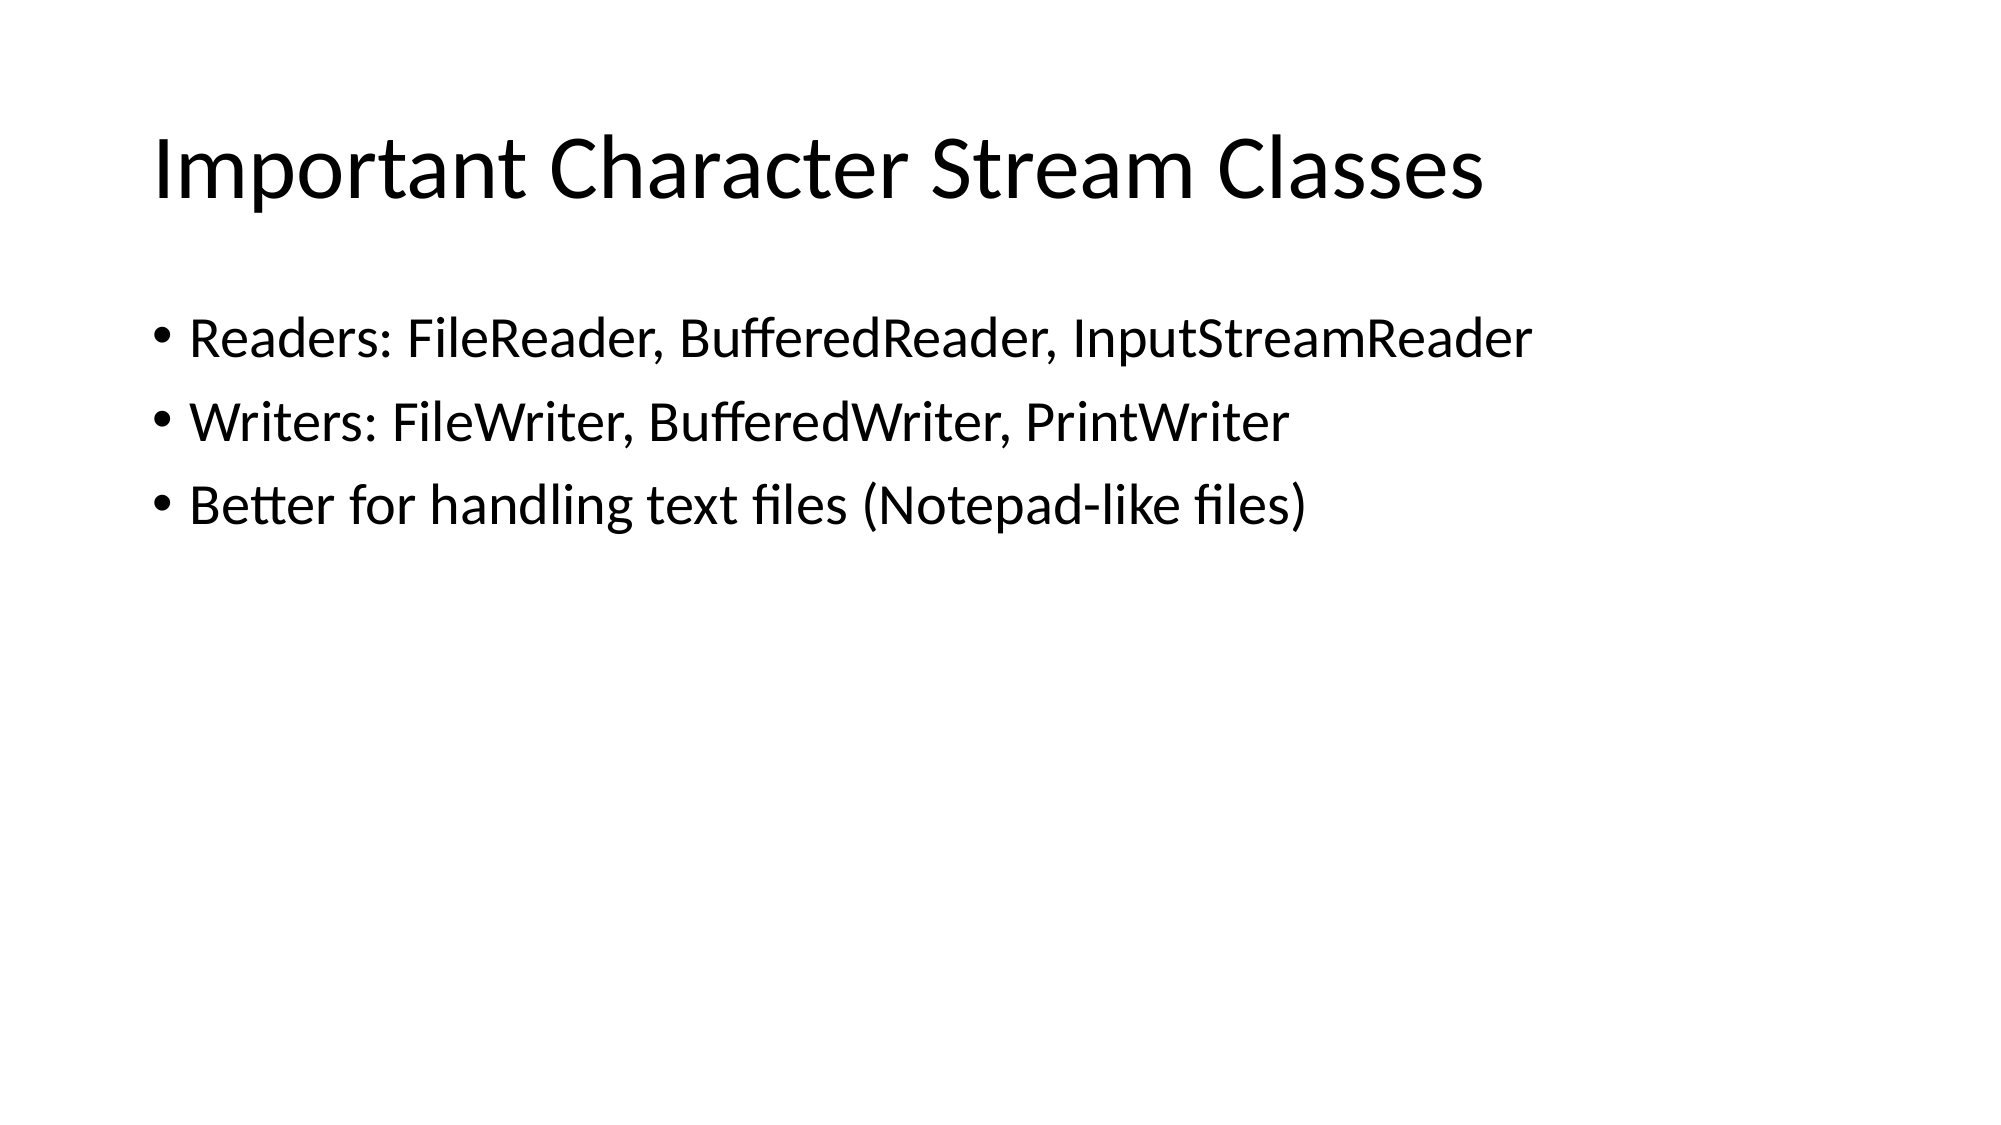

# Important Character Stream Classes
Readers: FileReader, BufferedReader, InputStreamReader
Writers: FileWriter, BufferedWriter, PrintWriter
Better for handling text files (Notepad-like files)